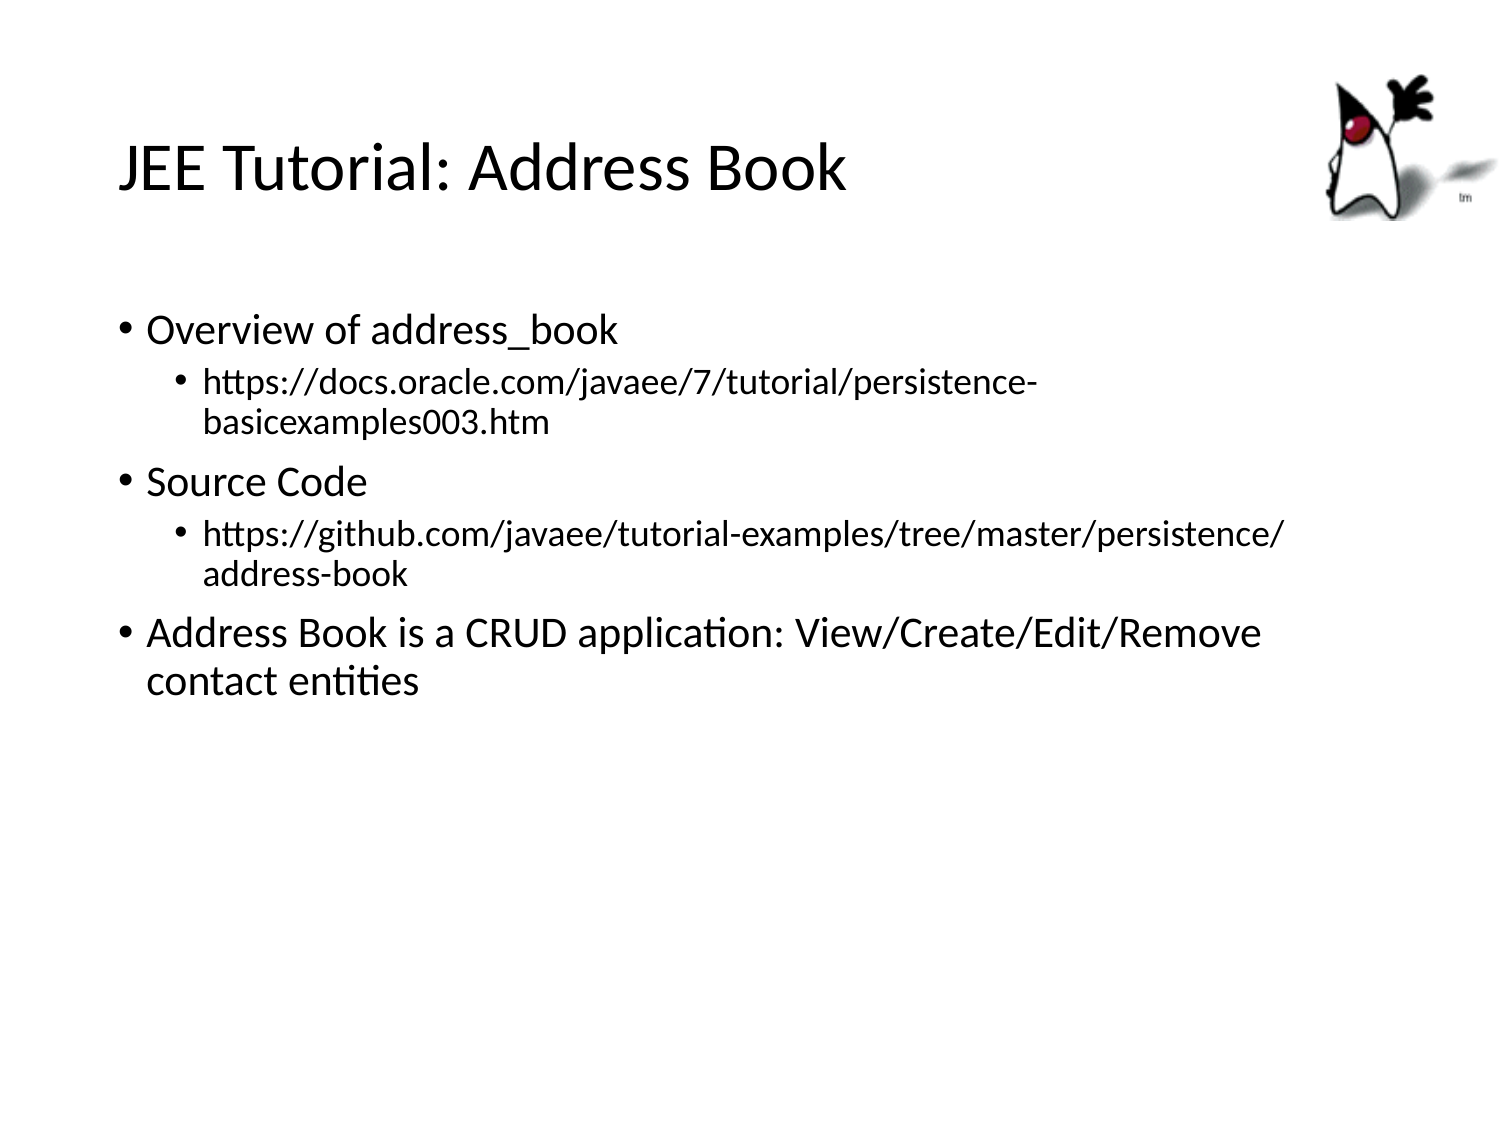

# JEE Tutorial: Address Book
Overview of address_book
https://docs.oracle.com/javaee/7/tutorial/persistence-basicexamples003.htm
Source Code
https://github.com/javaee/tutorial-examples/tree/master/persistence/address-book
Address Book is a CRUD application: View/Create/Edit/Remove contact entities